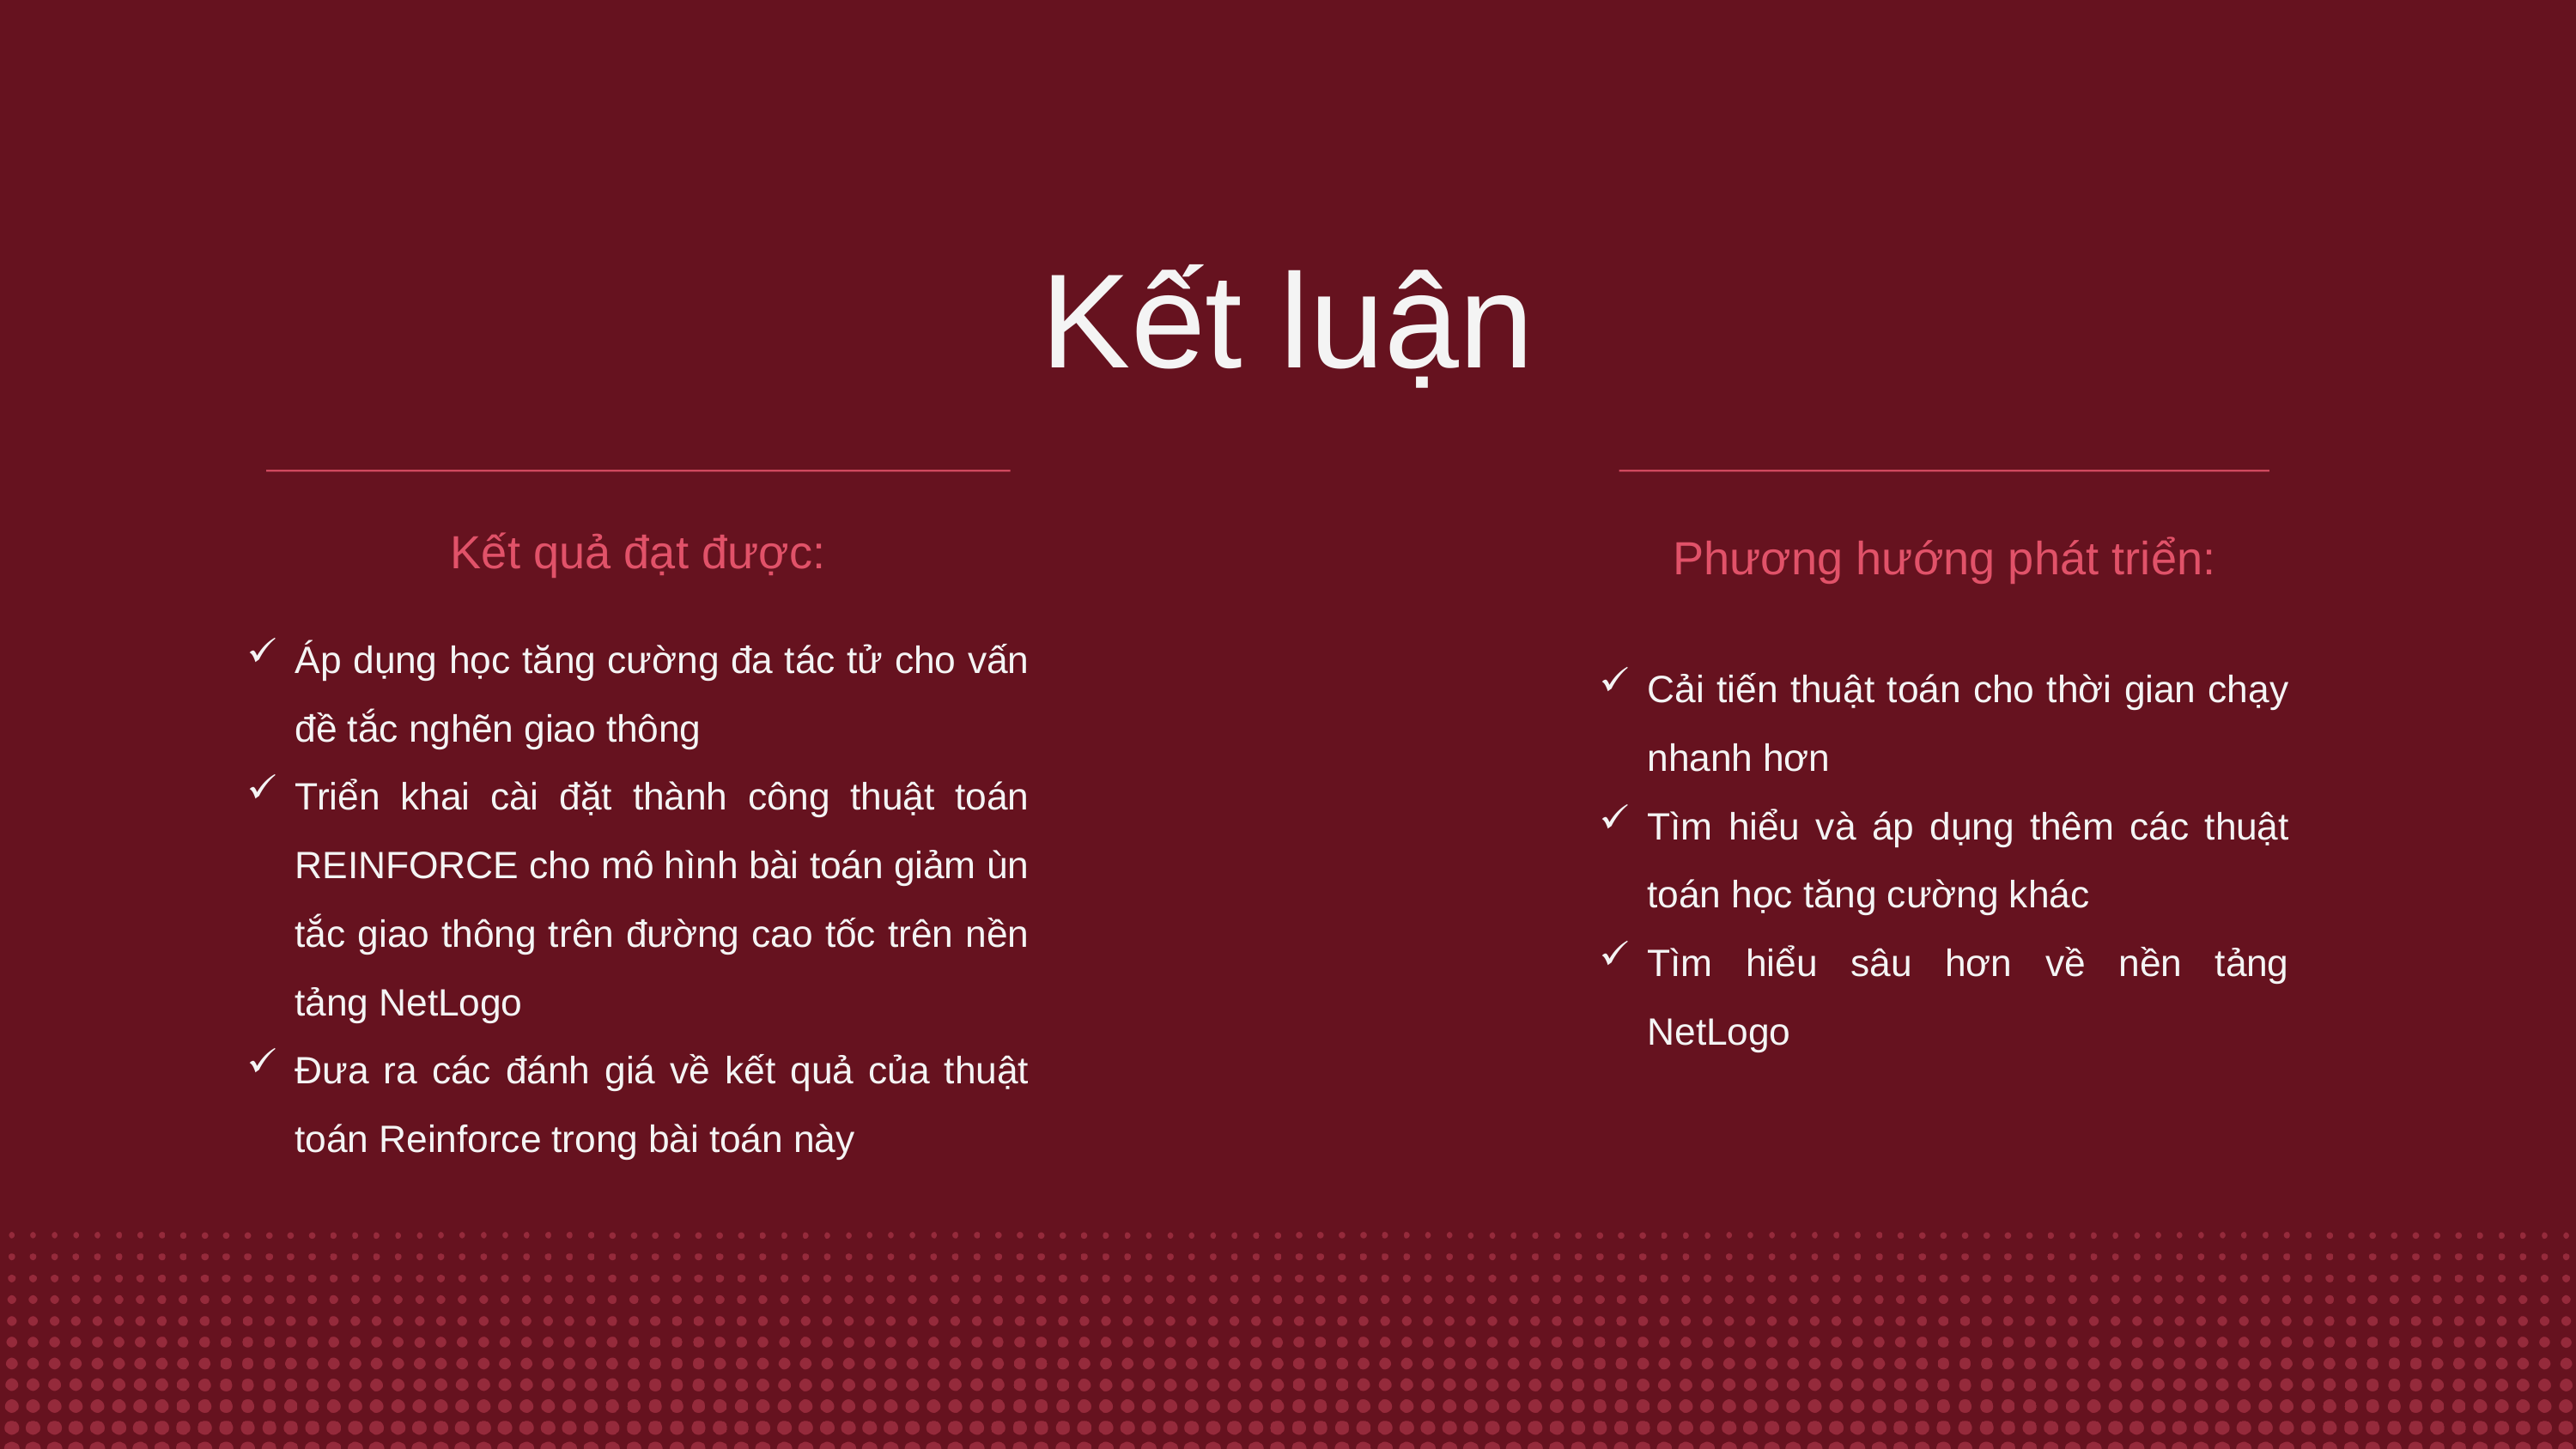

Kết luận

Kết quả đạt được:
Áp dụng học tăng cường đa tác tử cho vấn đề tắc nghẽn giao thông
Triển khai cài đặt thành công thuật toán REINFORCE cho mô hình bài toán giảm ùn tắc giao thông trên đường cao tốc trên nền tảng NetLogo
Đưa ra các đánh giá về kết quả của thuật toán Reinforce trong bài toán này

Phương hướng phát triển:
Cải tiến thuật toán cho thời gian chạy nhanh hơn
Tìm hiểu và áp dụng thêm các thuật toán học tăng cường khác
Tìm hiểu sâu hơn về nền tảng NetLogo